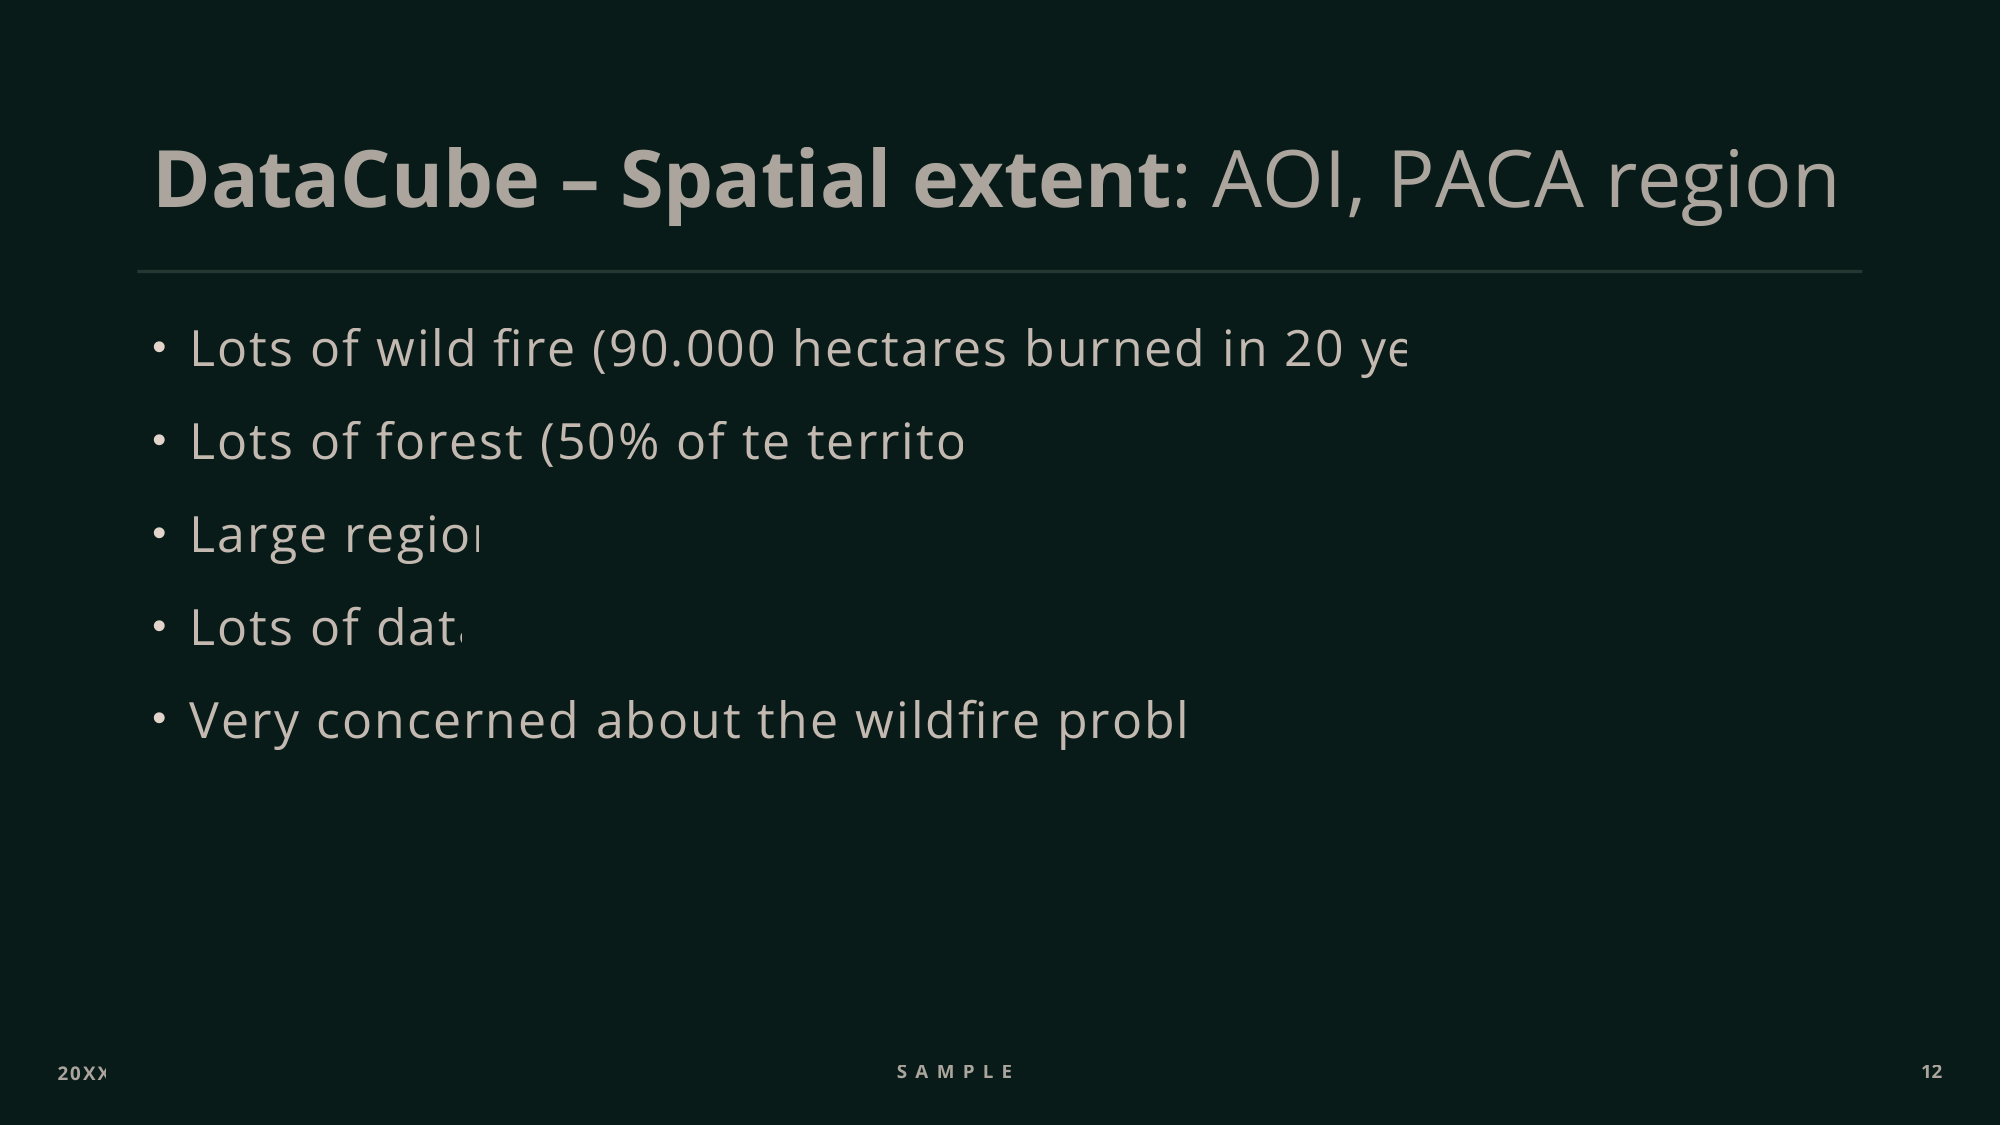

# DataCube – Spatial extent: AOI, PACA region
Lots of wild fire (90.000 hectares burned in 20 years)
Lots of forest (50% of te territory)
Large region
Lots of data
Very concerned about the wildfire problem
20XX
Sample Text
12